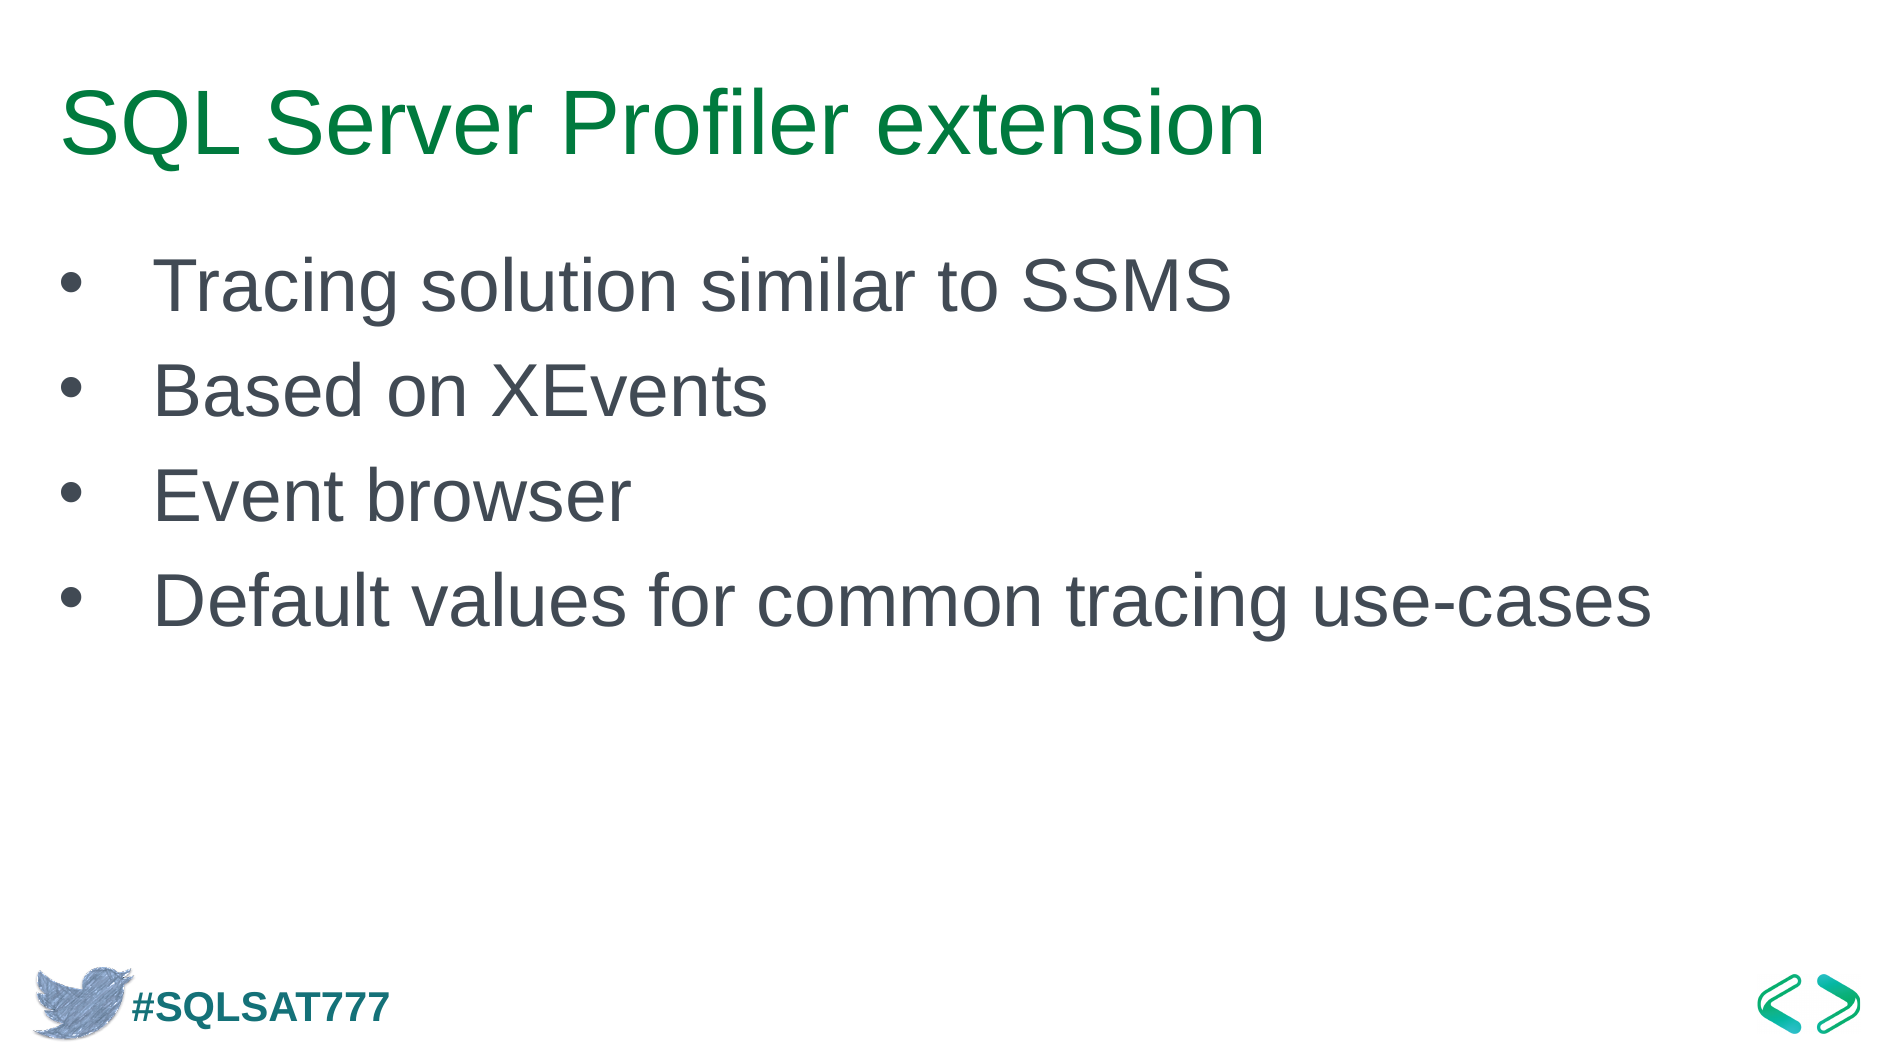

# SQL Server Profiler extension
Tracing solution similar to SSMS
Based on XEvents
Event browser
Default values for common tracing use-cases